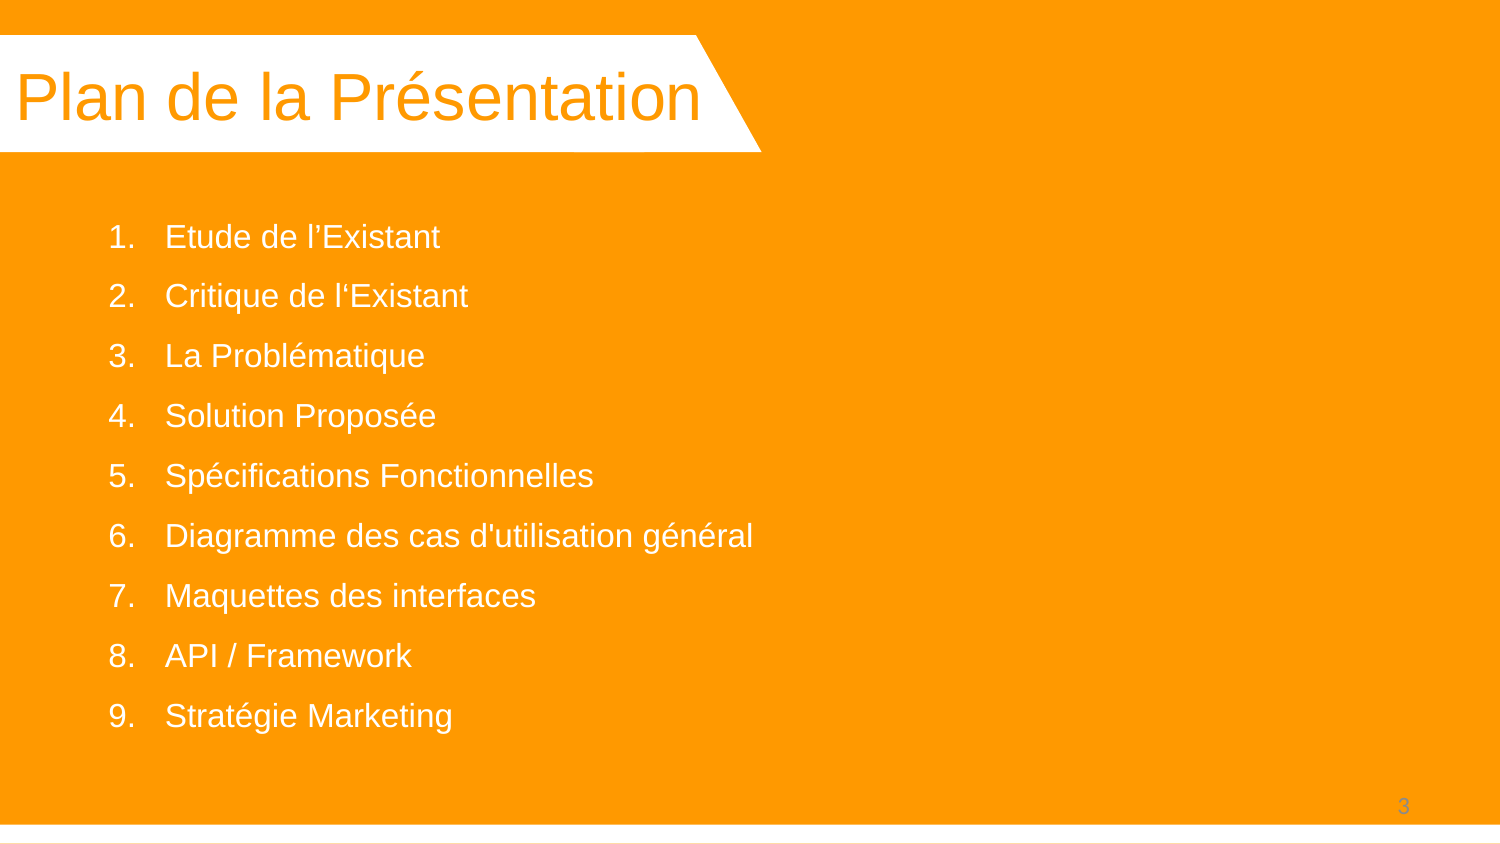

Plan de la Présentation

Etude de l’Existant
Critique de l‘Existant
La Problématique
Solution Proposée
Spécifications Fonctionnelles
Diagramme des cas d'utilisation général
Maquettes des interfaces
API / Framework
Stratégie Marketing

3